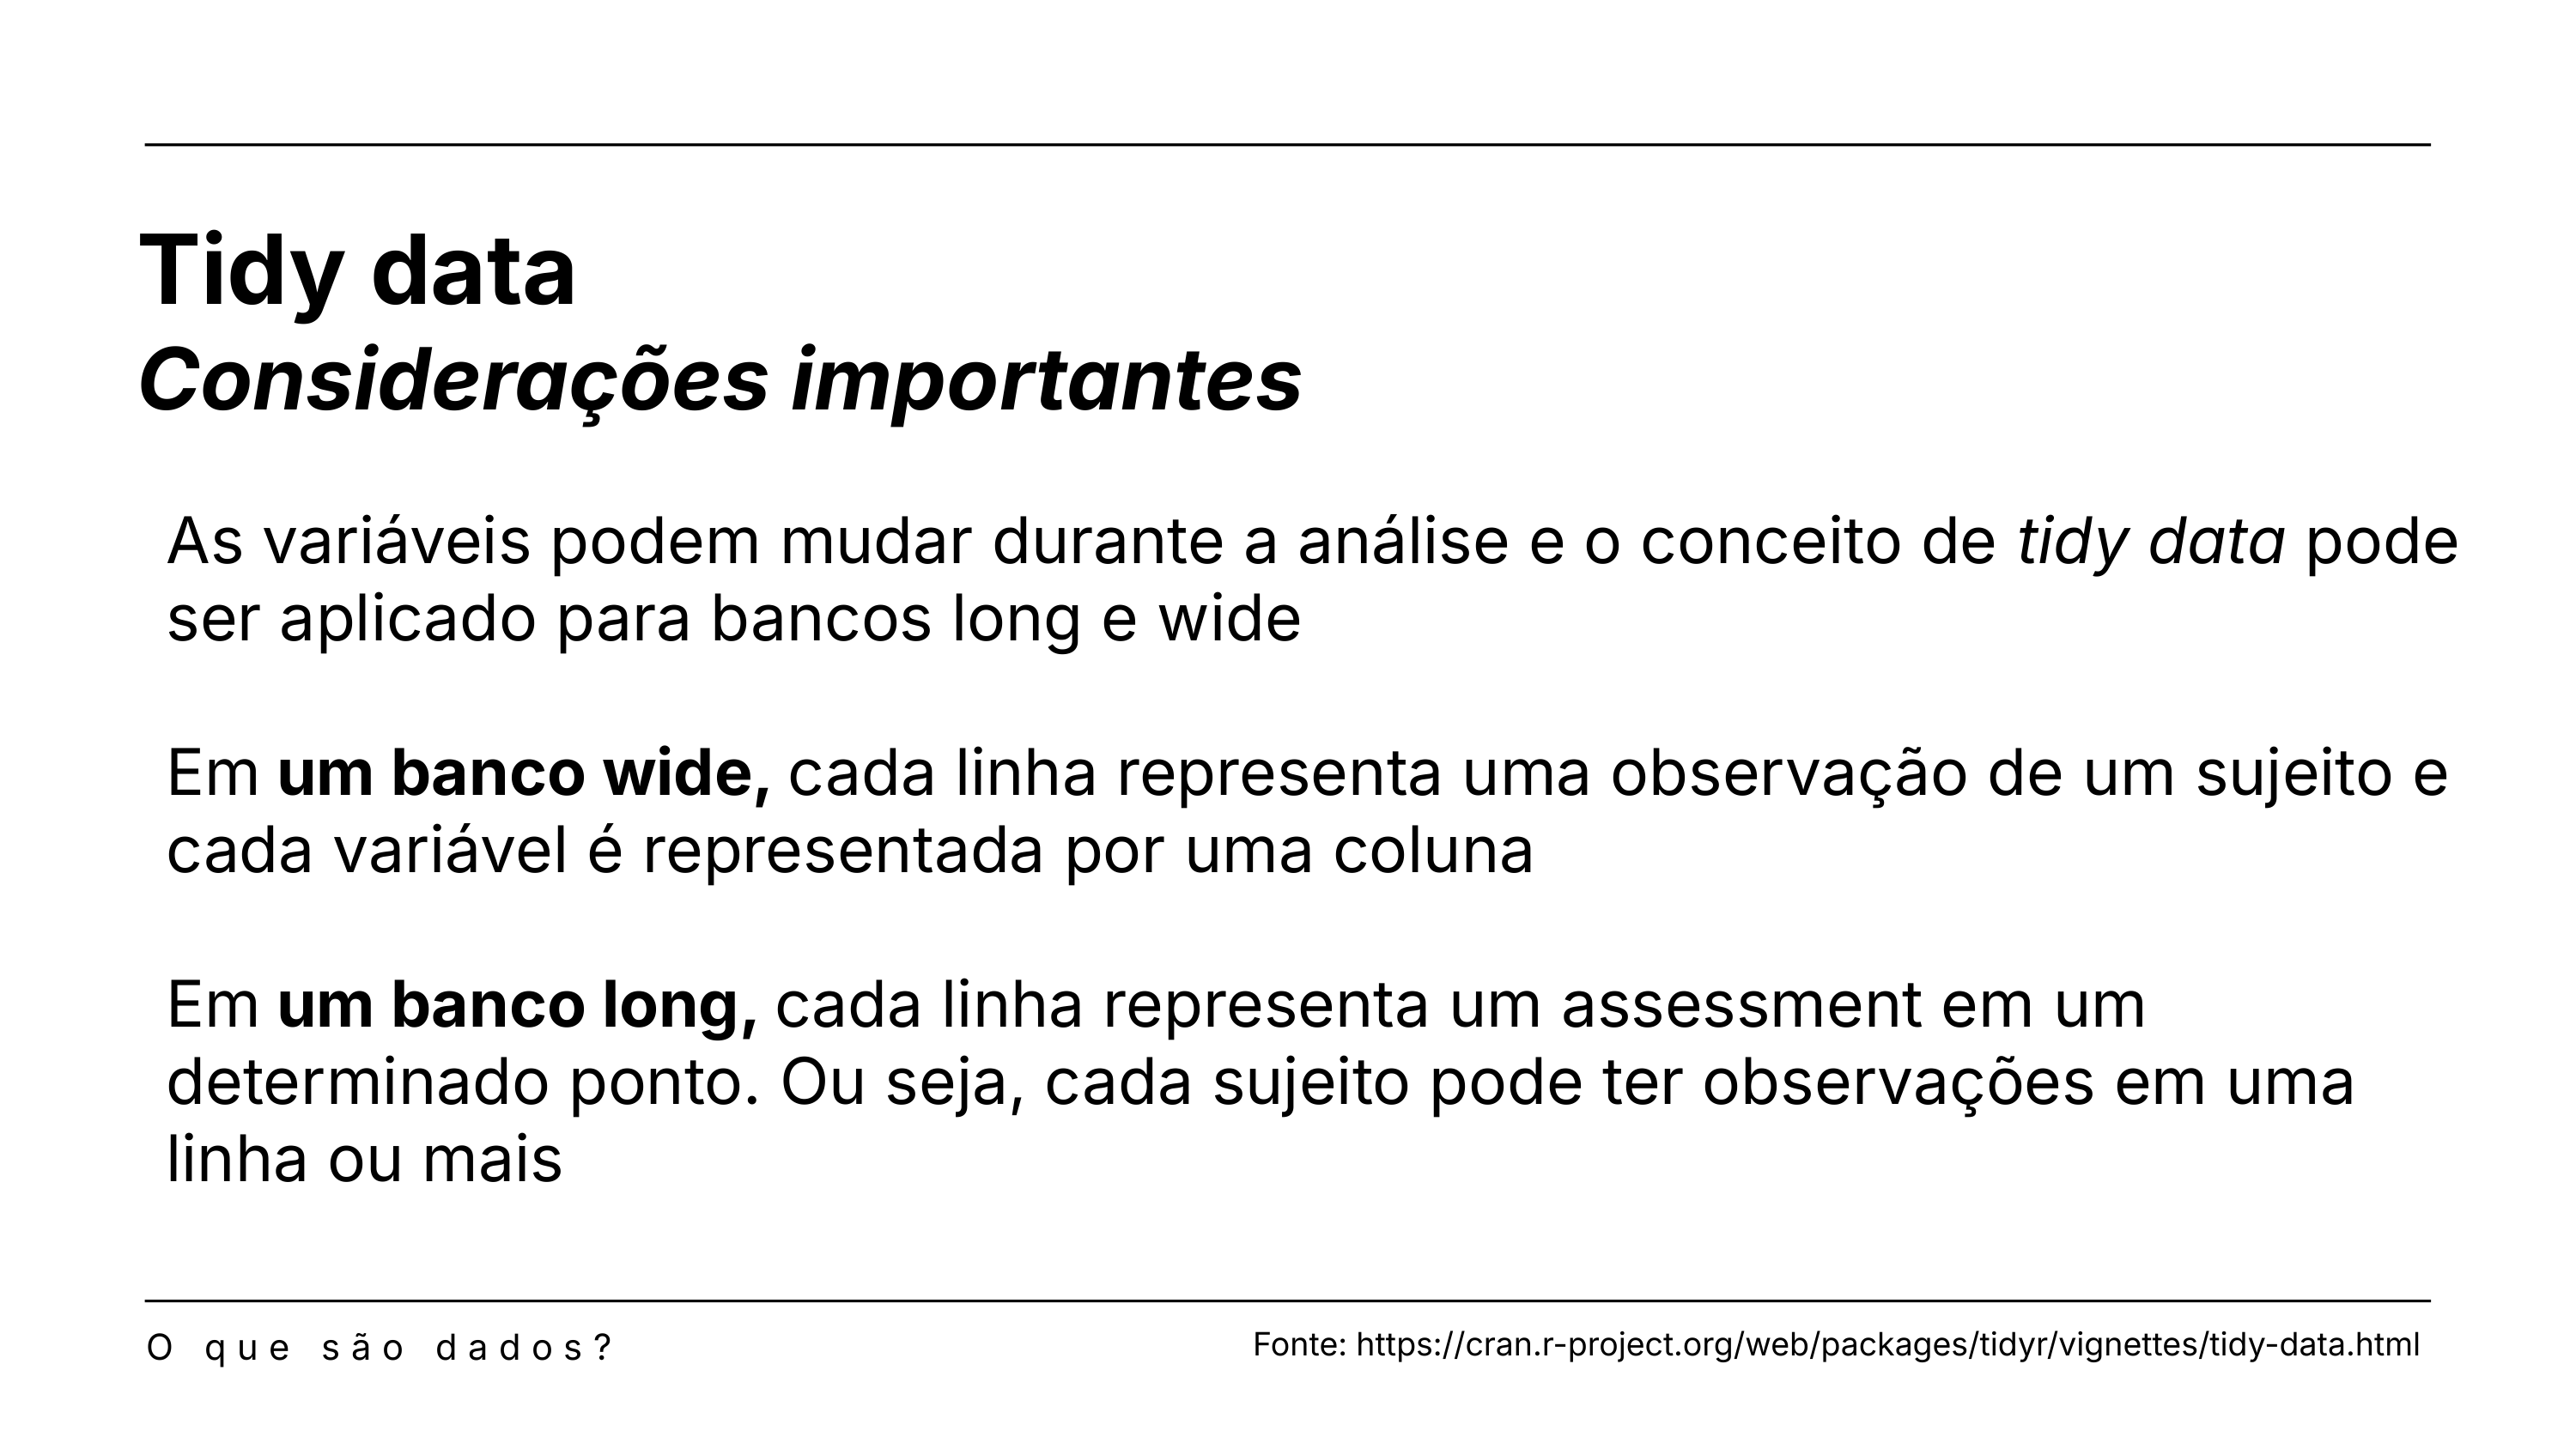

Tidy data
Considerações importantes
As variáveis podem mudar durante a análise e o conceito de tidy data pode ser aplicado para bancos long e wide

Em um banco wide, cada linha representa uma observação de um sujeito e cada variável é representada por uma coluna

Em um banco long, cada linha representa um assessment em um determinado ponto. Ou seja, cada sujeito pode ter observações em uma linha ou mais

Fonte: https://cran.r-project.org/web/packages/tidyr/vignettes/tidy-data.html
O que são dados?